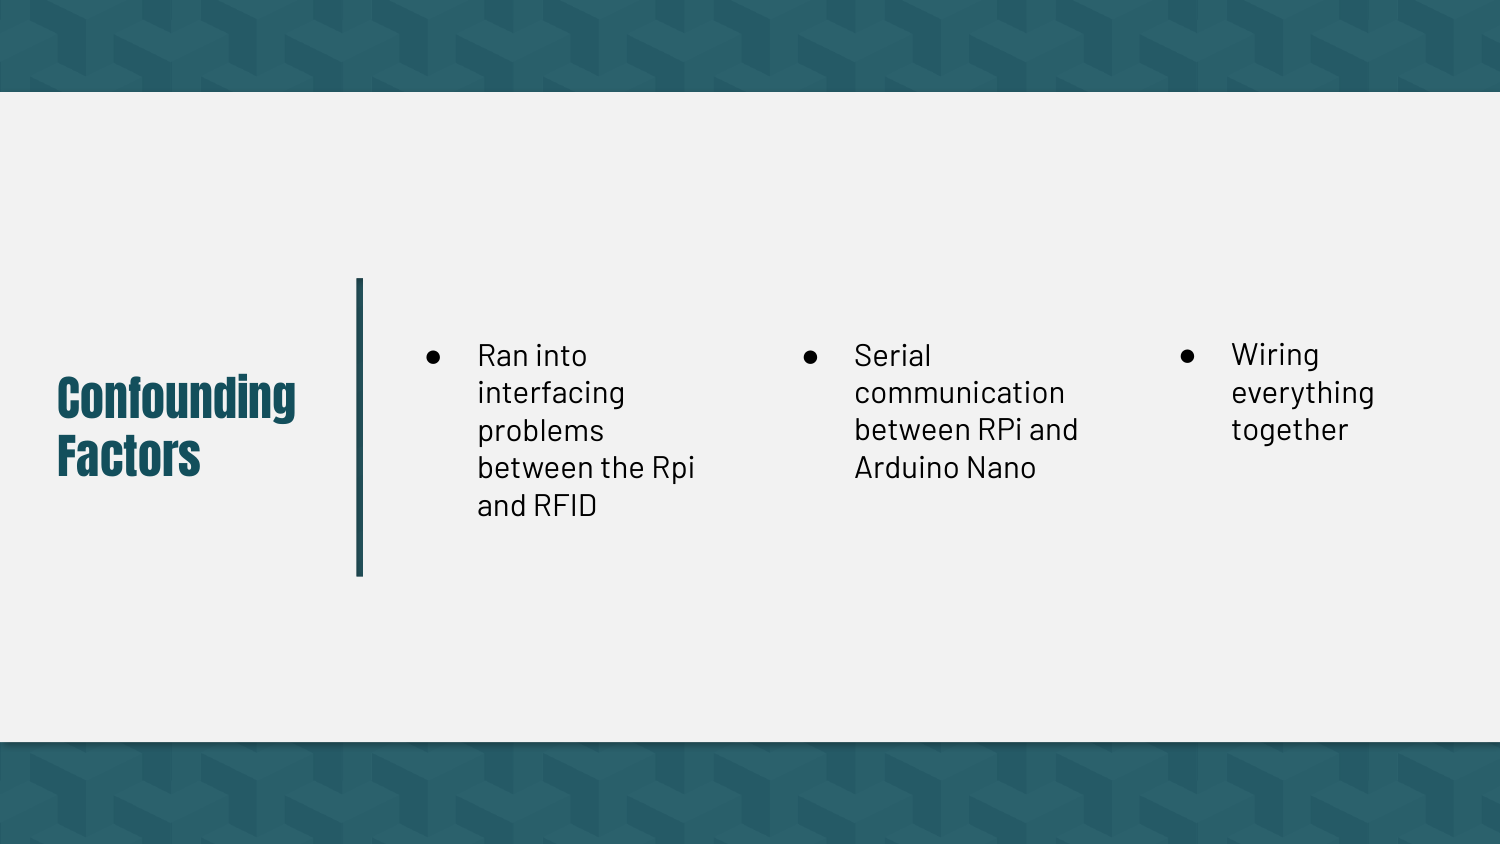

# Confounding Factors
Ran into interfacing problems between the Rpi and RFID
Serial communication between RPi and Arduino Nano
Wiring everything together